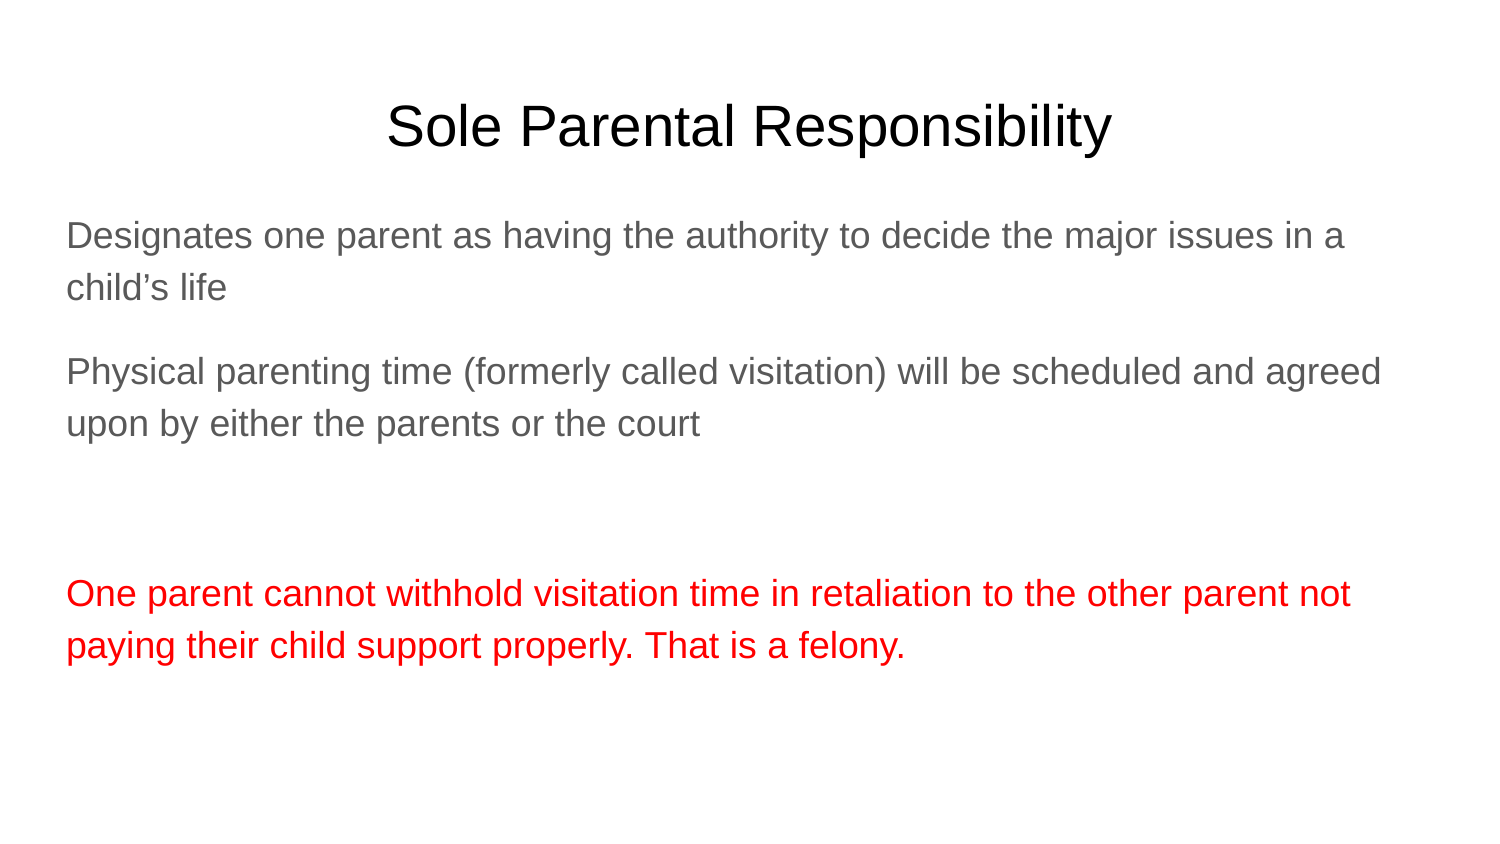

# Sole Parental Responsibility
Designates one parent as having the authority to decide the major issues in a child’s life
Physical parenting time (formerly called visitation) will be scheduled and agreed upon by either the parents or the court

One parent cannot withhold visitation time in retaliation to the other parent not paying their child support properly. That is a felony.